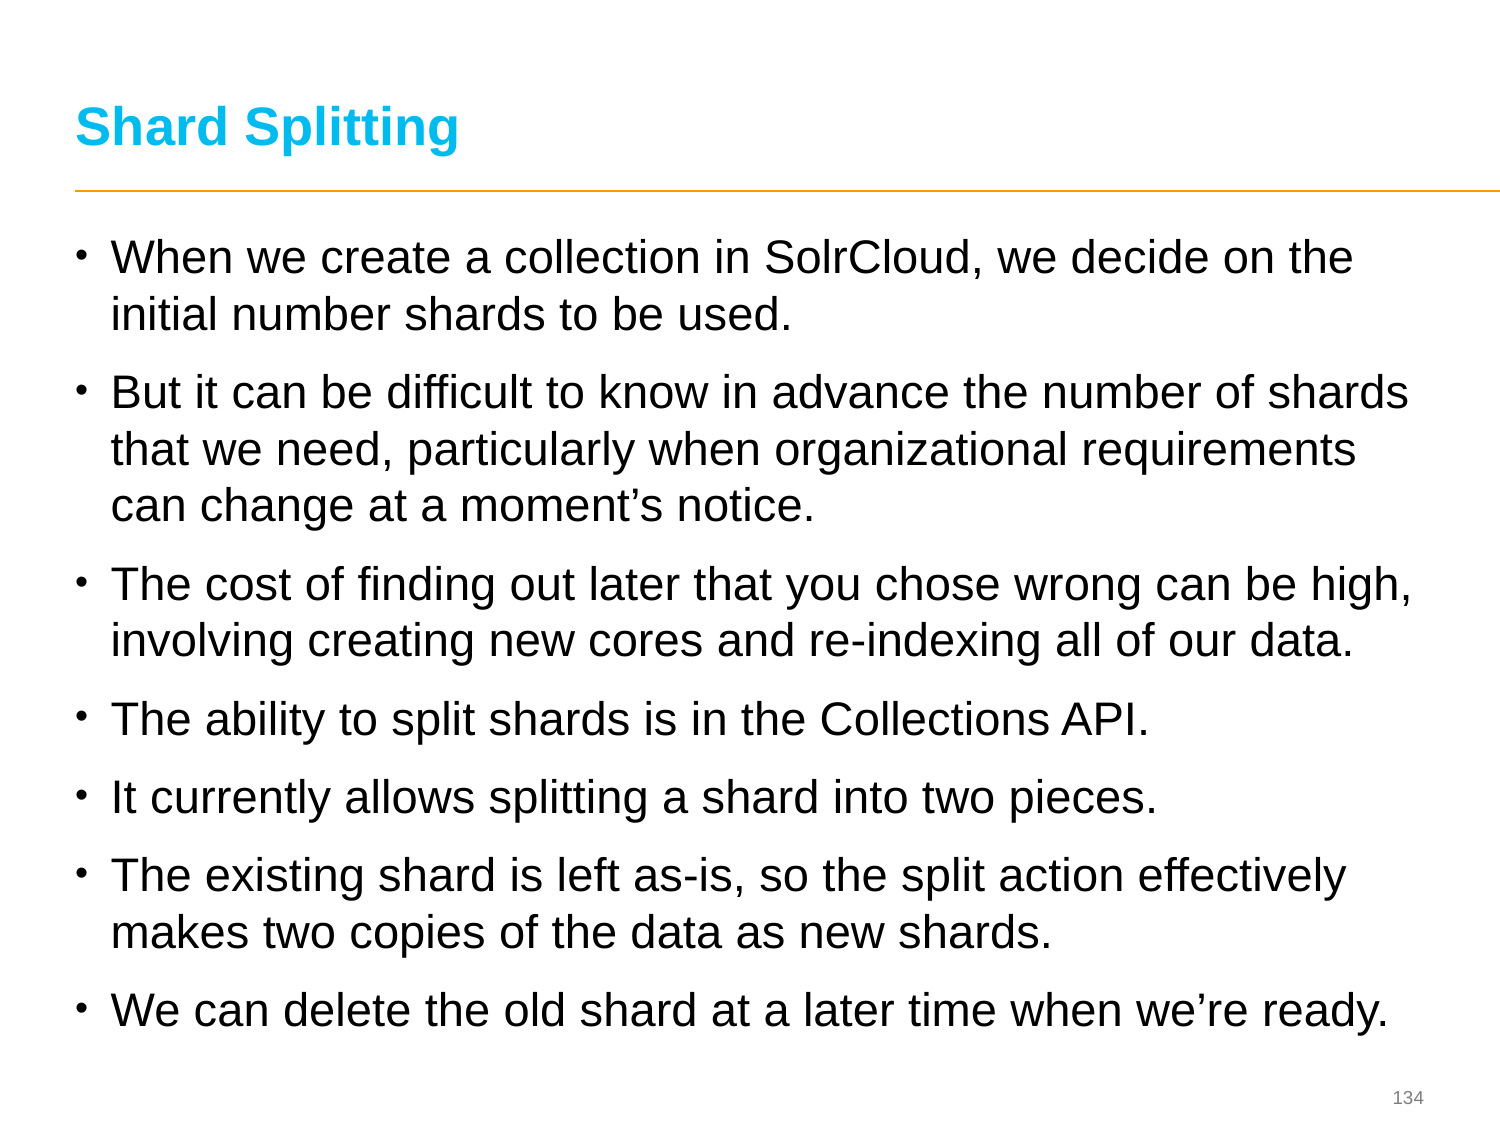

# Shard Splitting
When we create a collection in SolrCloud, we decide on the initial number shards to be used.
But it can be difficult to know in advance the number of shards that we need, particularly when organizational requirements can change at a moment’s notice.
The cost of finding out later that you chose wrong can be high, involving creating new cores and re-indexing all of our data.
The ability to split shards is in the Collections API.
It currently allows splitting a shard into two pieces.
The existing shard is left as-is, so the split action effectively makes two copies of the data as new shards.
We can delete the old shard at a later time when we’re ready.